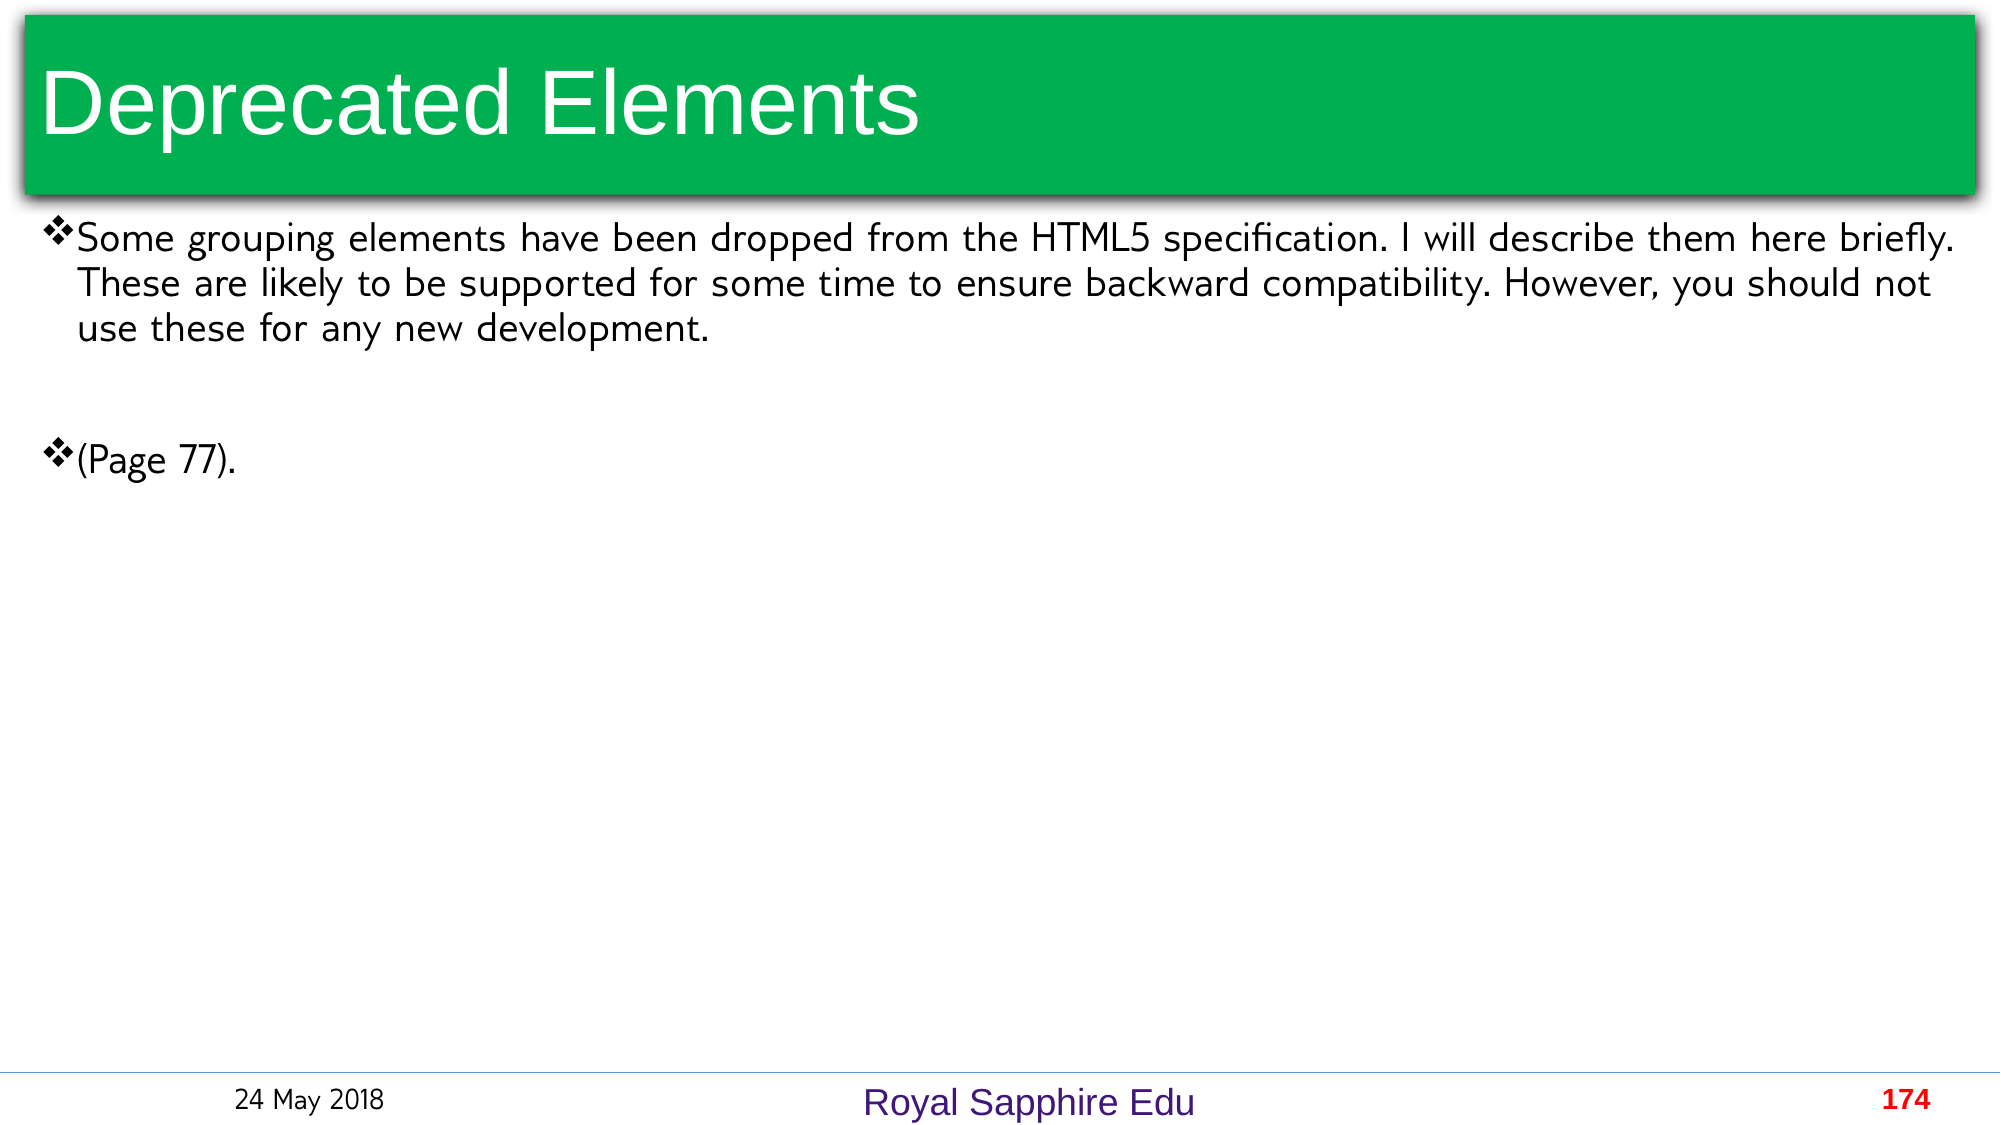

# Deprecated Elements
Some grouping elements have been dropped from the HTML5 specification. I will describe them here briefly. These are likely to be supported for some time to ensure backward compatibility. However, you should not use these for any new development.

(Page 77).
24 May 2018
174